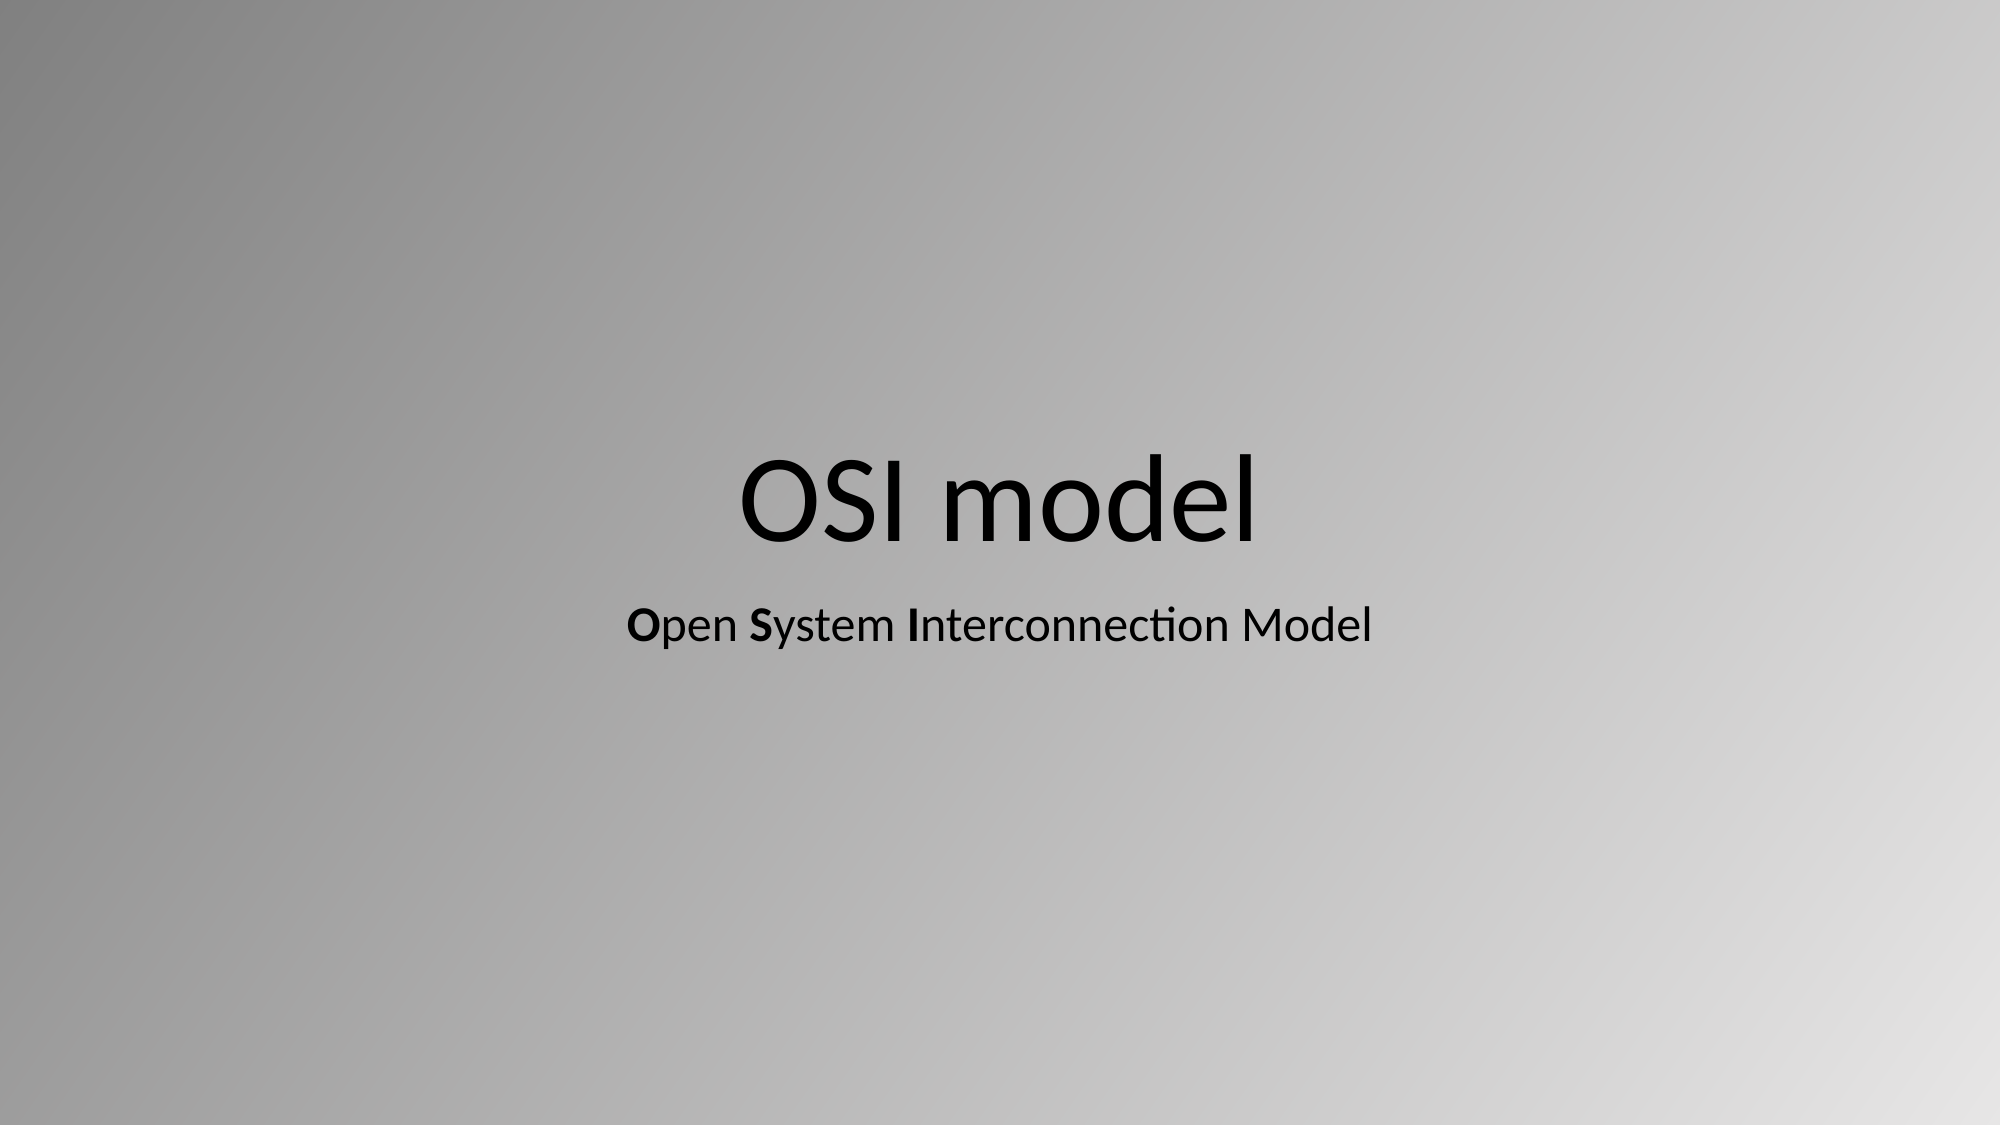

# OSI model
Open System Interconnection Model